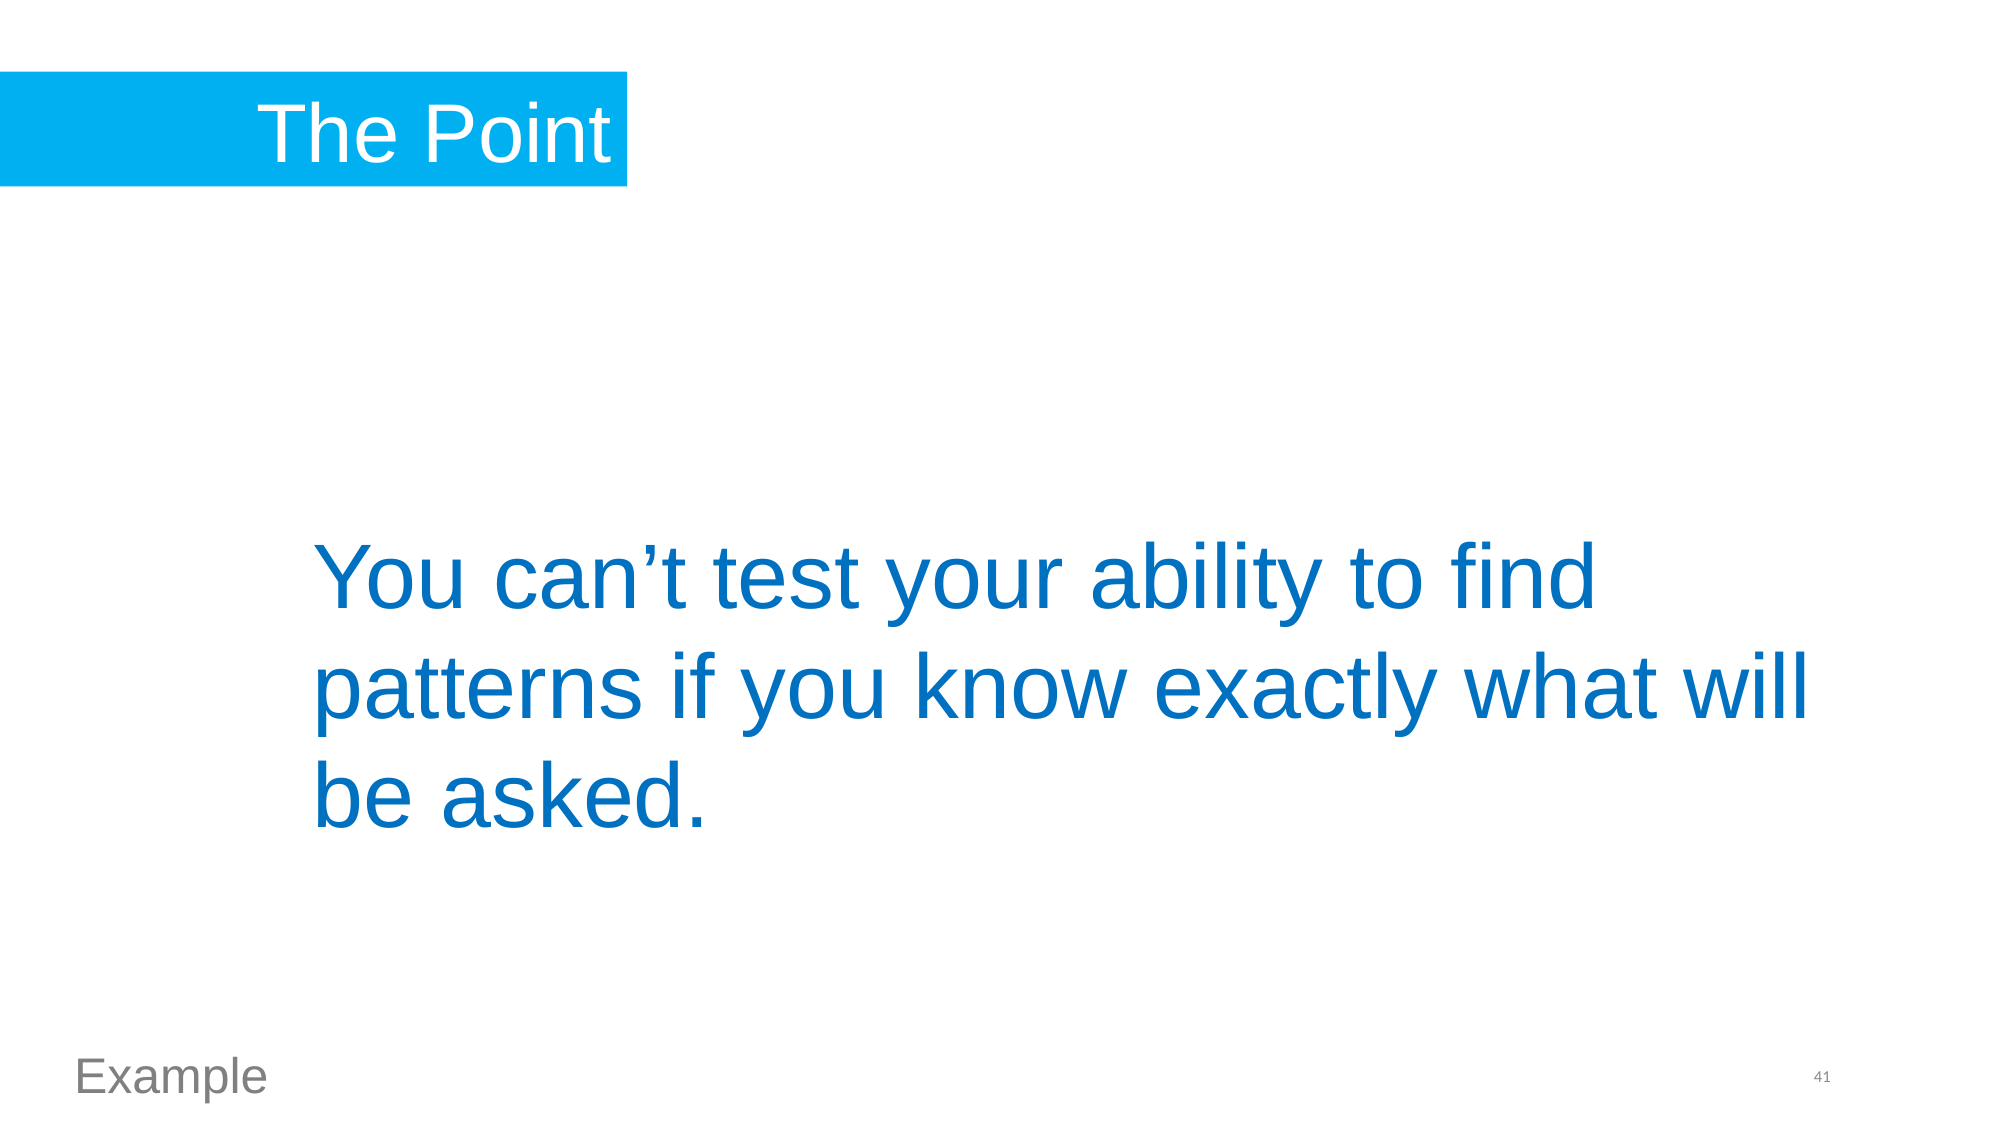

The Point
You can’t test your ability to find patterns if you know exactly what will be asked.

Example
41